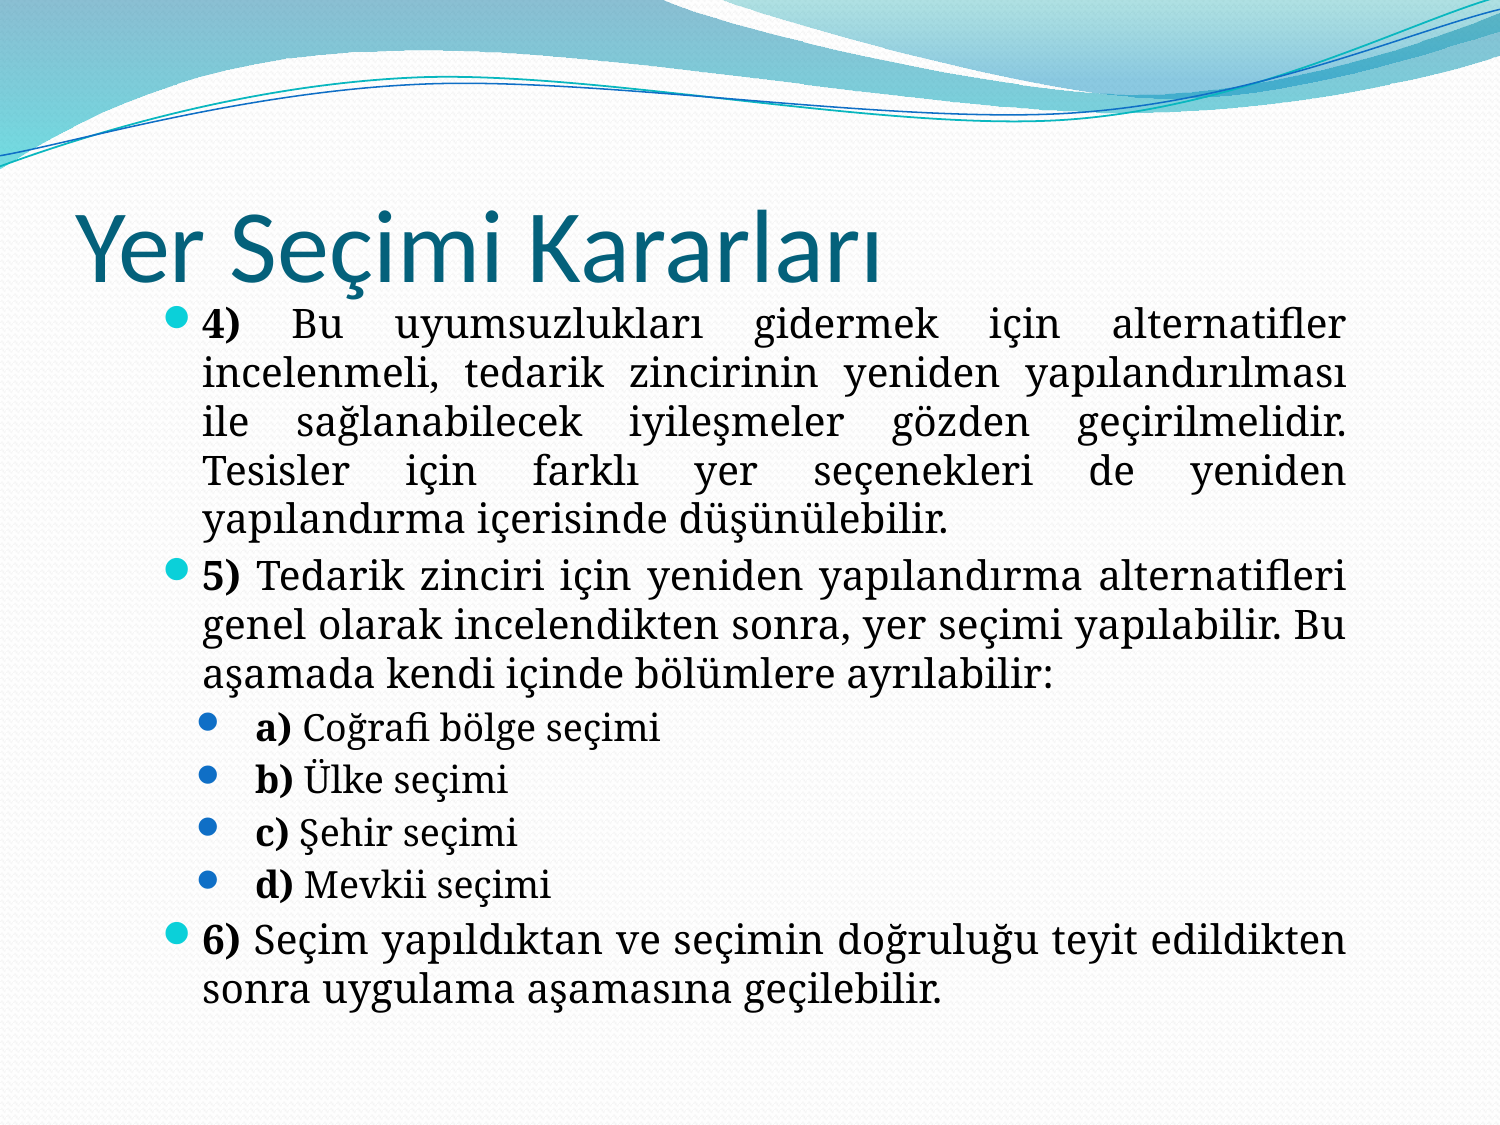

# Yer Seçimi Kararları
4) Bu uyumsuzlukları gidermek için alternatifler incelenmeli, tedarik zincirinin yeniden yapılandırılması ile sağlanabilecek iyileşmeler gözden geçirilmelidir. Tesisler için farklı yer seçenekleri de yeniden yapılandırma içerisinde düşünülebilir.
5) Tedarik zinciri için yeniden yapılandırma alternatifleri genel olarak incelendikten sonra, yer seçimi yapılabilir. Bu aşamada kendi içinde bölümlere ayrılabilir:
a) Coğrafi bölge seçimi
b) Ülke seçimi
c) Şehir seçimi
d) Mevkii seçimi
6) Seçim yapıldıktan ve seçimin doğruluğu teyit edildikten sonra uygulama aşamasına geçilebilir.